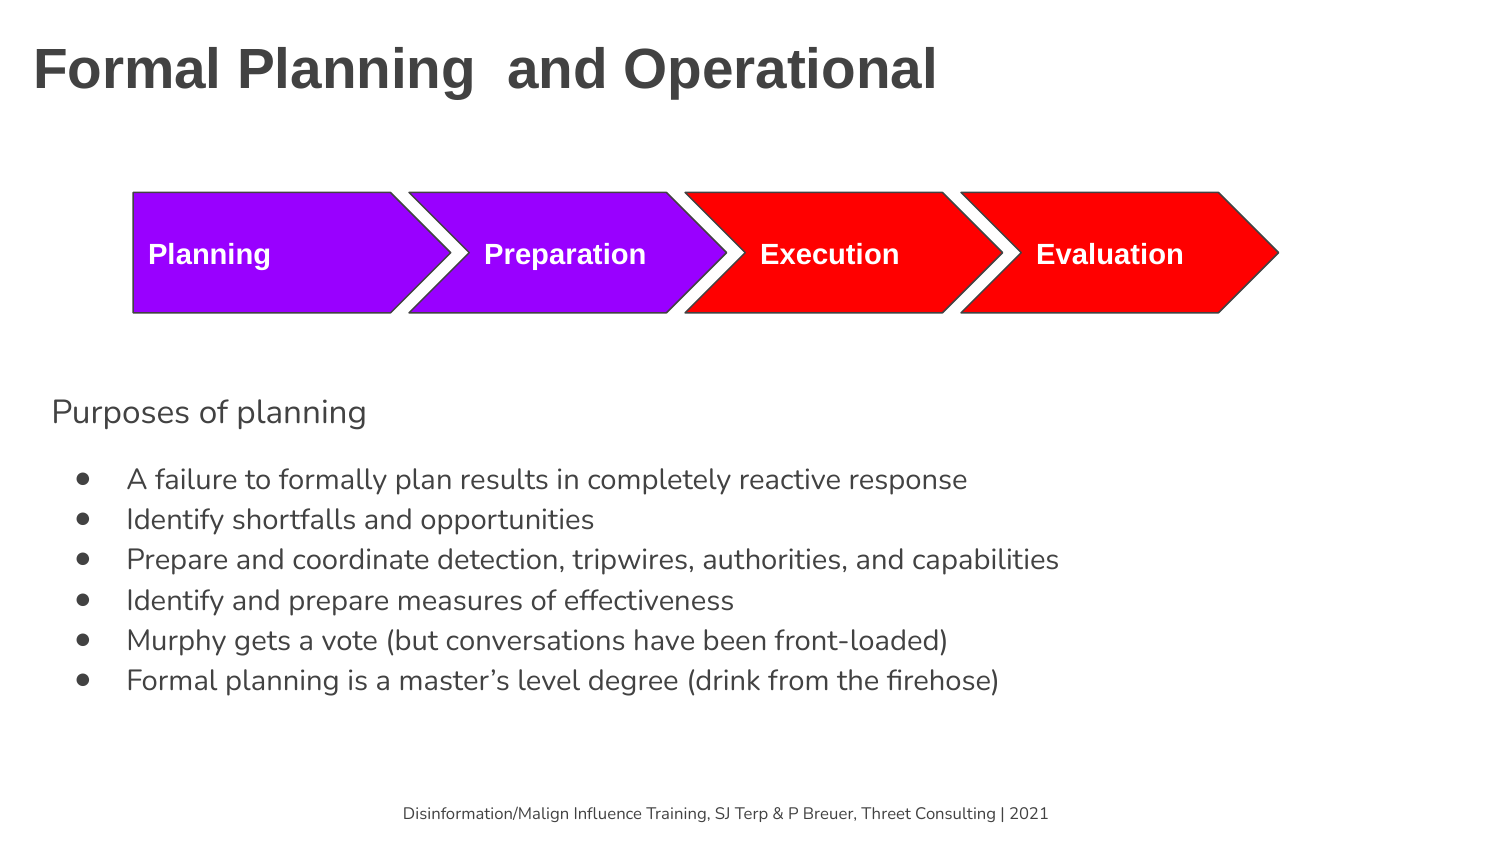

# Formal Planning  and Operational
Planning
Preparation
Execution
Evaluation
Purposes of planning
A failure to formally plan results in completely reactive response
Identify shortfalls and opportunities
Prepare and coordinate detection, tripwires, authorities, and capabilities
Identify and prepare measures of effectiveness
Murphy gets a vote (but conversations have been front-loaded)
Formal planning is a master’s level degree (drink from the firehose)